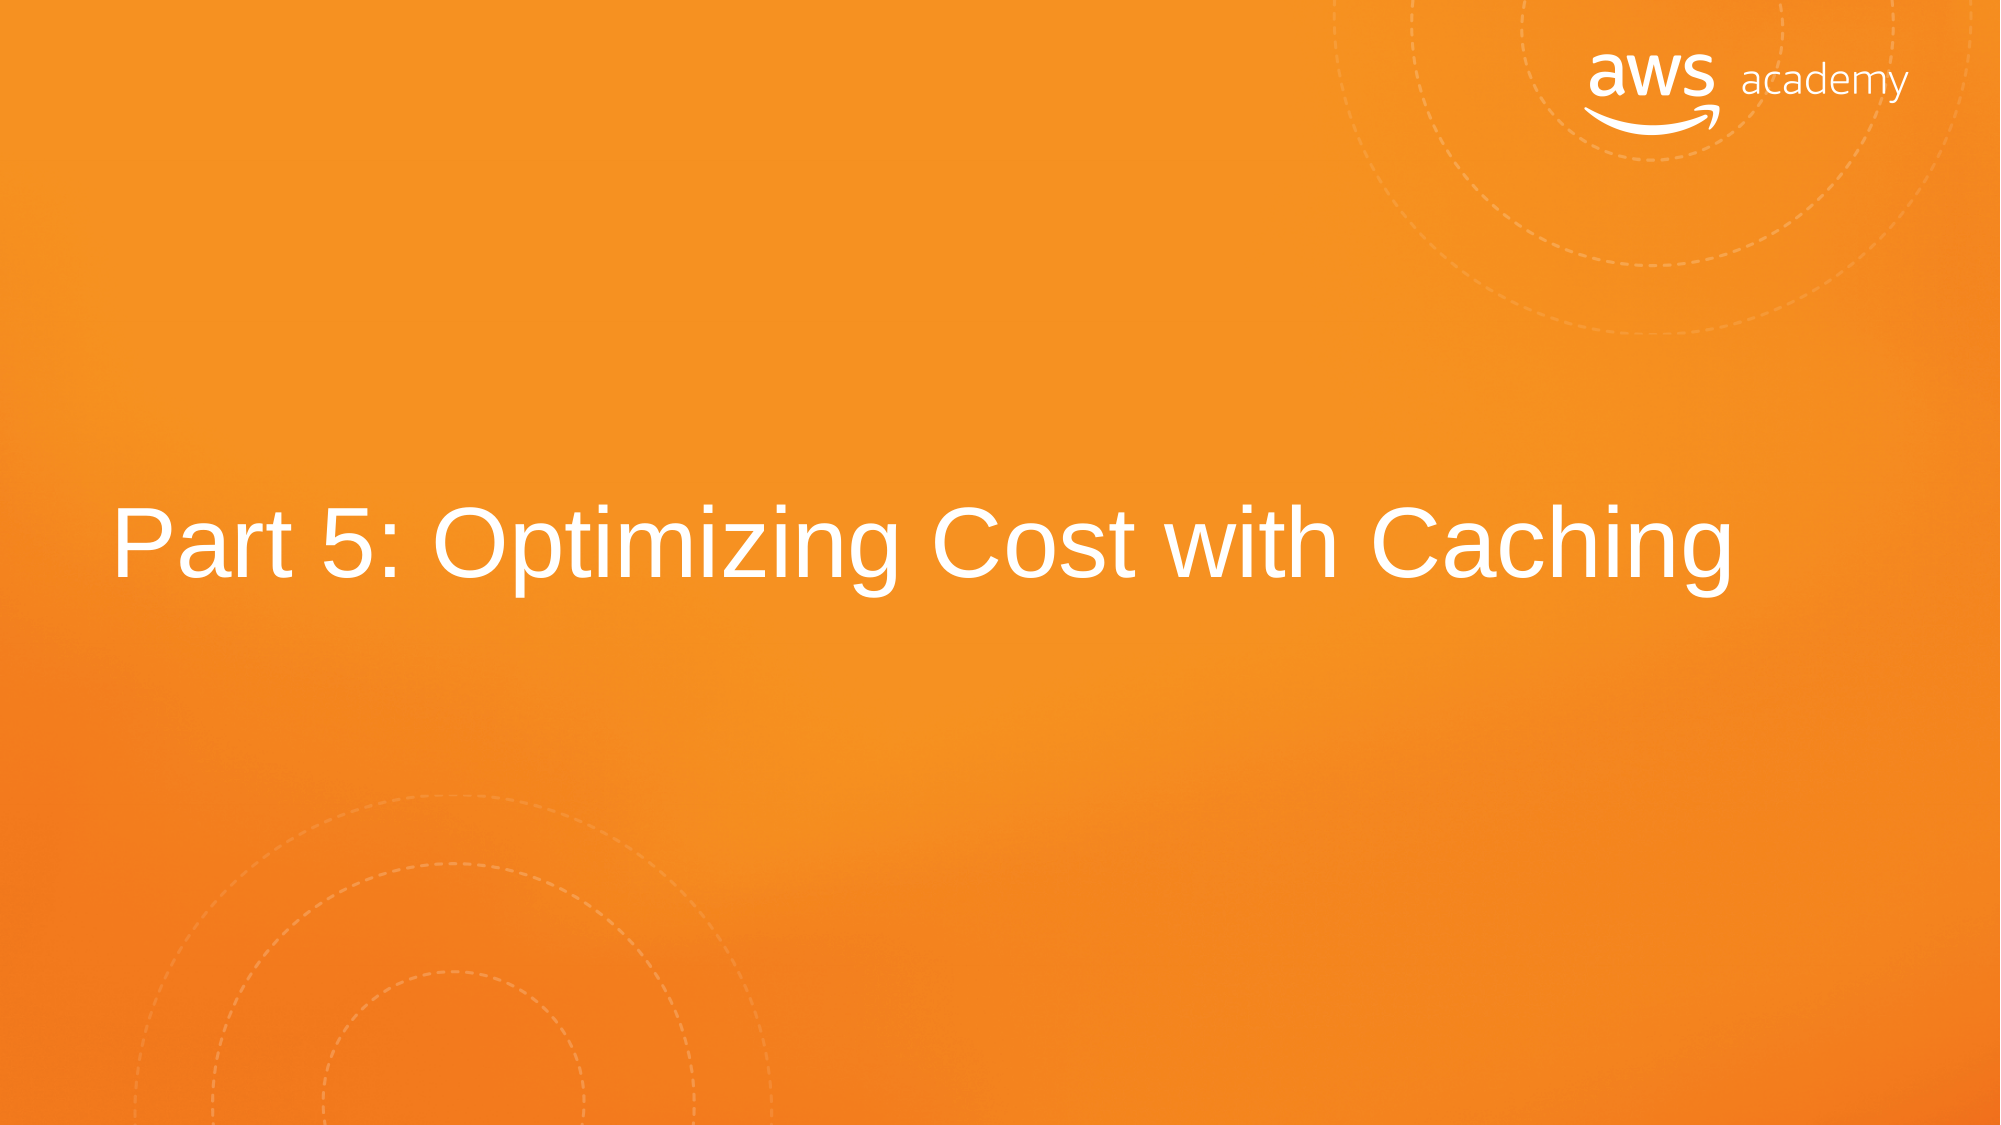

# Part 5: Optimizing Cost with Caching